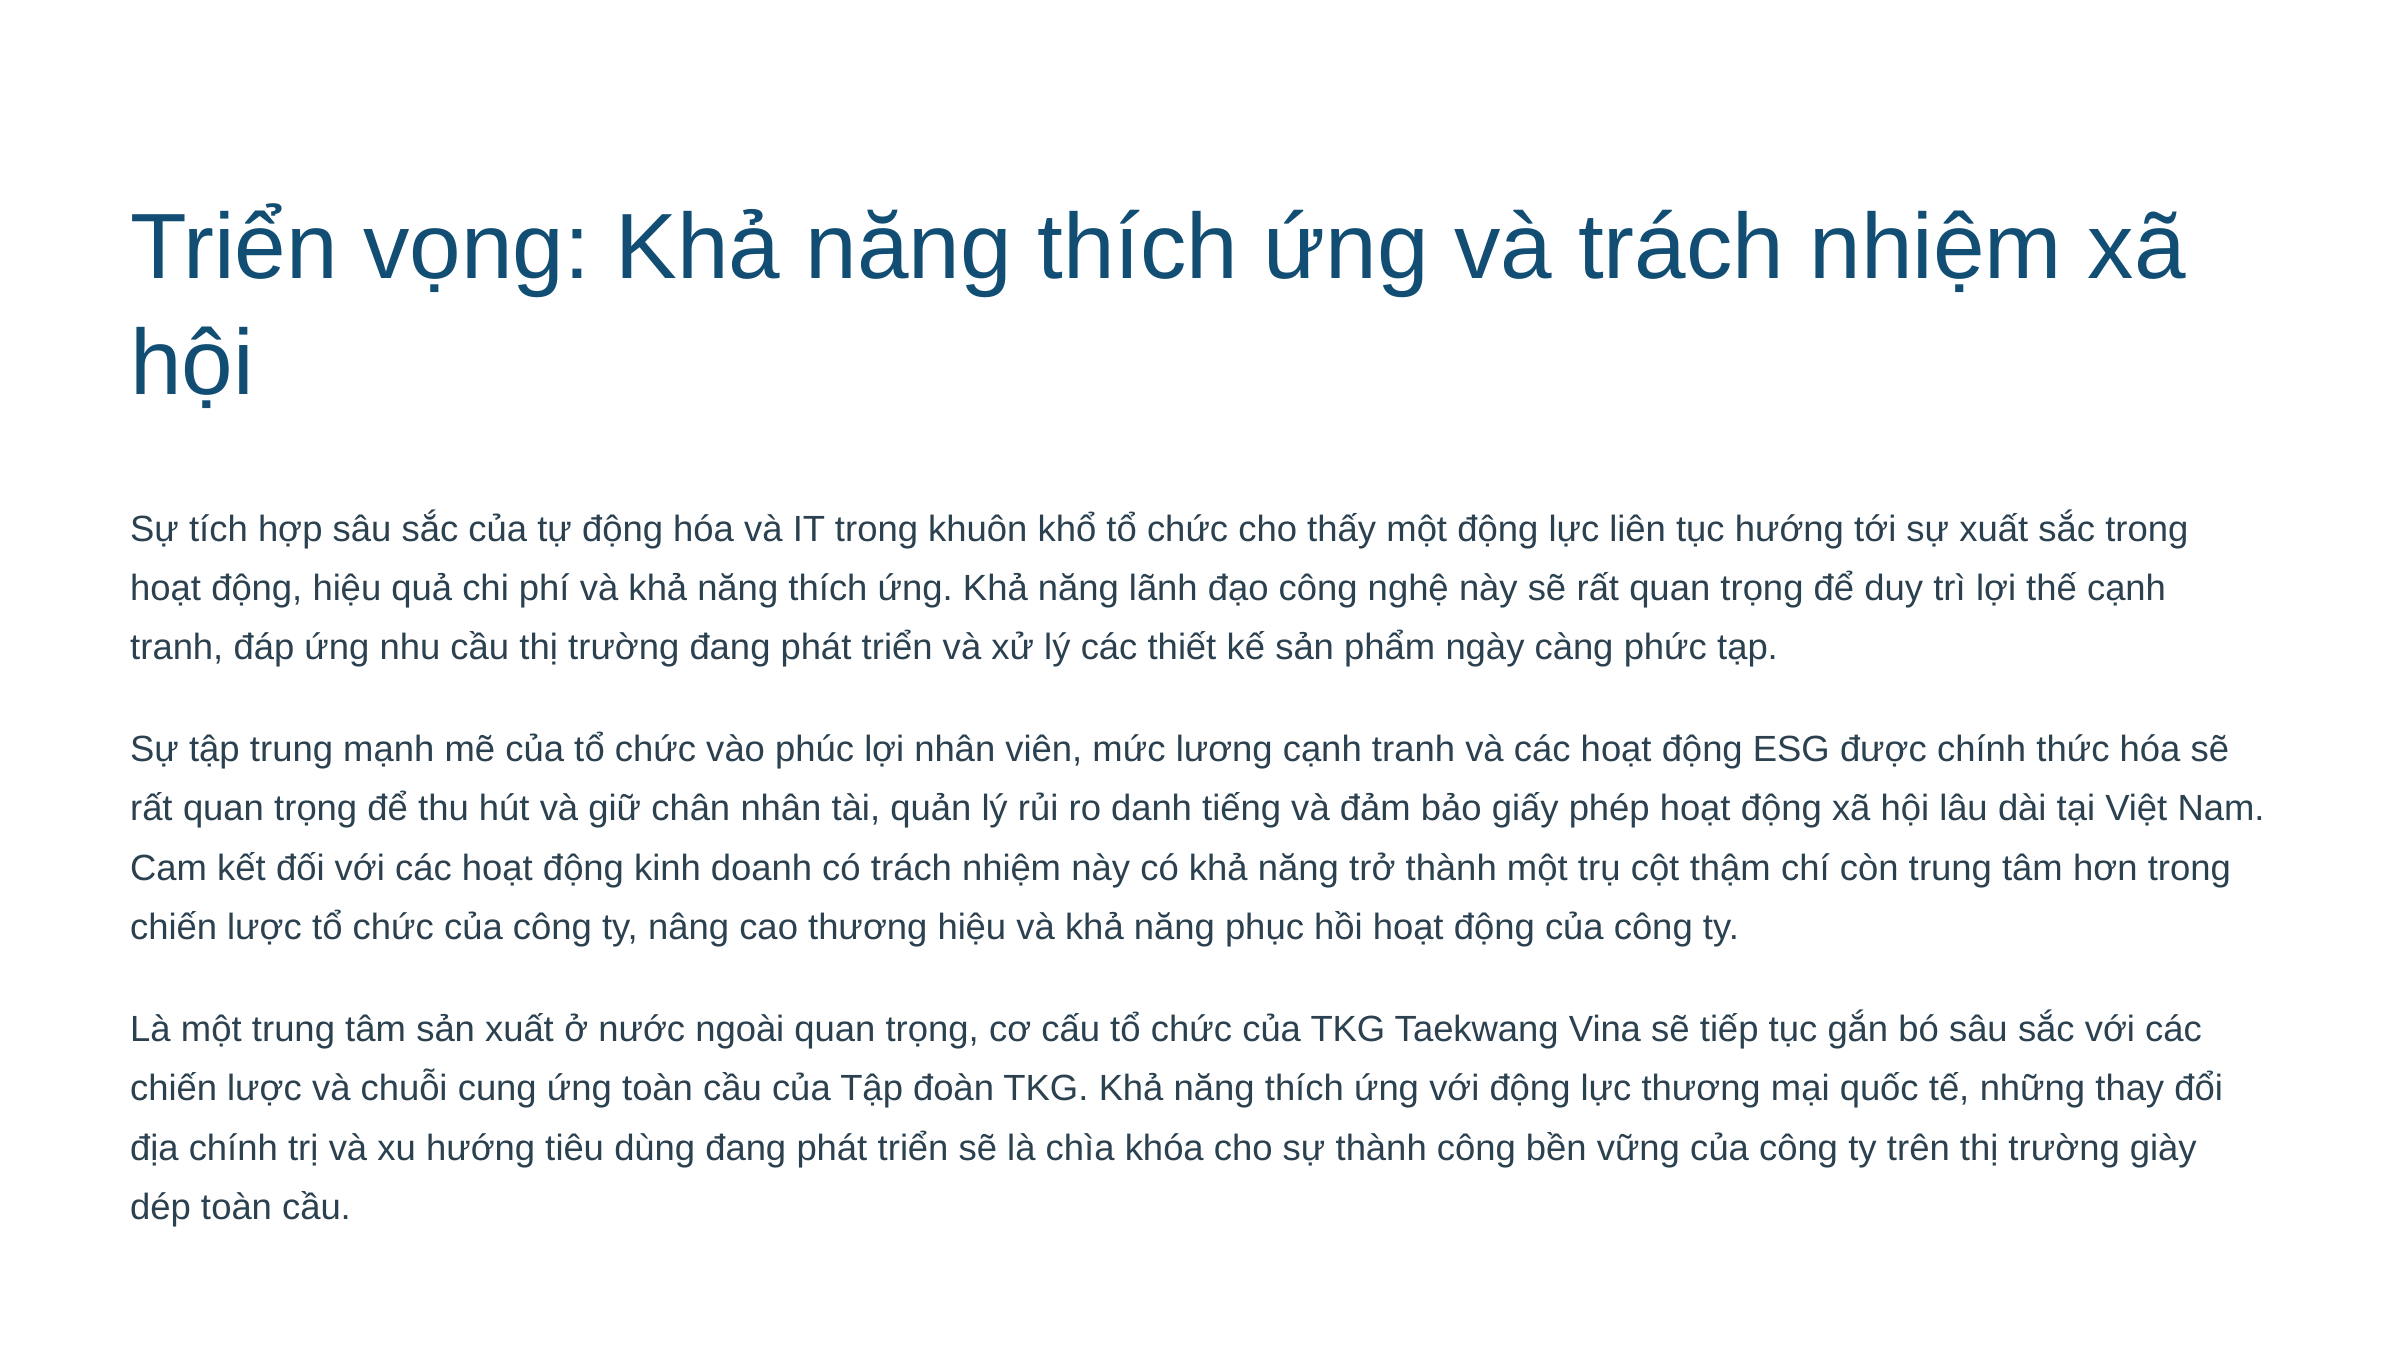

Triển vọng: Khả năng thích ứng và trách nhiệm xã hội
Sự tích hợp sâu sắc của tự động hóa và IT trong khuôn khổ tổ chức cho thấy một động lực liên tục hướng tới sự xuất sắc trong hoạt động, hiệu quả chi phí và khả năng thích ứng. Khả năng lãnh đạo công nghệ này sẽ rất quan trọng để duy trì lợi thế cạnh tranh, đáp ứng nhu cầu thị trường đang phát triển và xử lý các thiết kế sản phẩm ngày càng phức tạp.
Sự tập trung mạnh mẽ của tổ chức vào phúc lợi nhân viên, mức lương cạnh tranh và các hoạt động ESG được chính thức hóa sẽ rất quan trọng để thu hút và giữ chân nhân tài, quản lý rủi ro danh tiếng và đảm bảo giấy phép hoạt động xã hội lâu dài tại Việt Nam. Cam kết đối với các hoạt động kinh doanh có trách nhiệm này có khả năng trở thành một trụ cột thậm chí còn trung tâm hơn trong chiến lược tổ chức của công ty, nâng cao thương hiệu và khả năng phục hồi hoạt động của công ty.
Là một trung tâm sản xuất ở nước ngoài quan trọng, cơ cấu tổ chức của TKG Taekwang Vina sẽ tiếp tục gắn bó sâu sắc với các chiến lược và chuỗi cung ứng toàn cầu của Tập đoàn TKG. Khả năng thích ứng với động lực thương mại quốc tế, những thay đổi địa chính trị và xu hướng tiêu dùng đang phát triển sẽ là chìa khóa cho sự thành công bền vững của công ty trên thị trường giày dép toàn cầu.